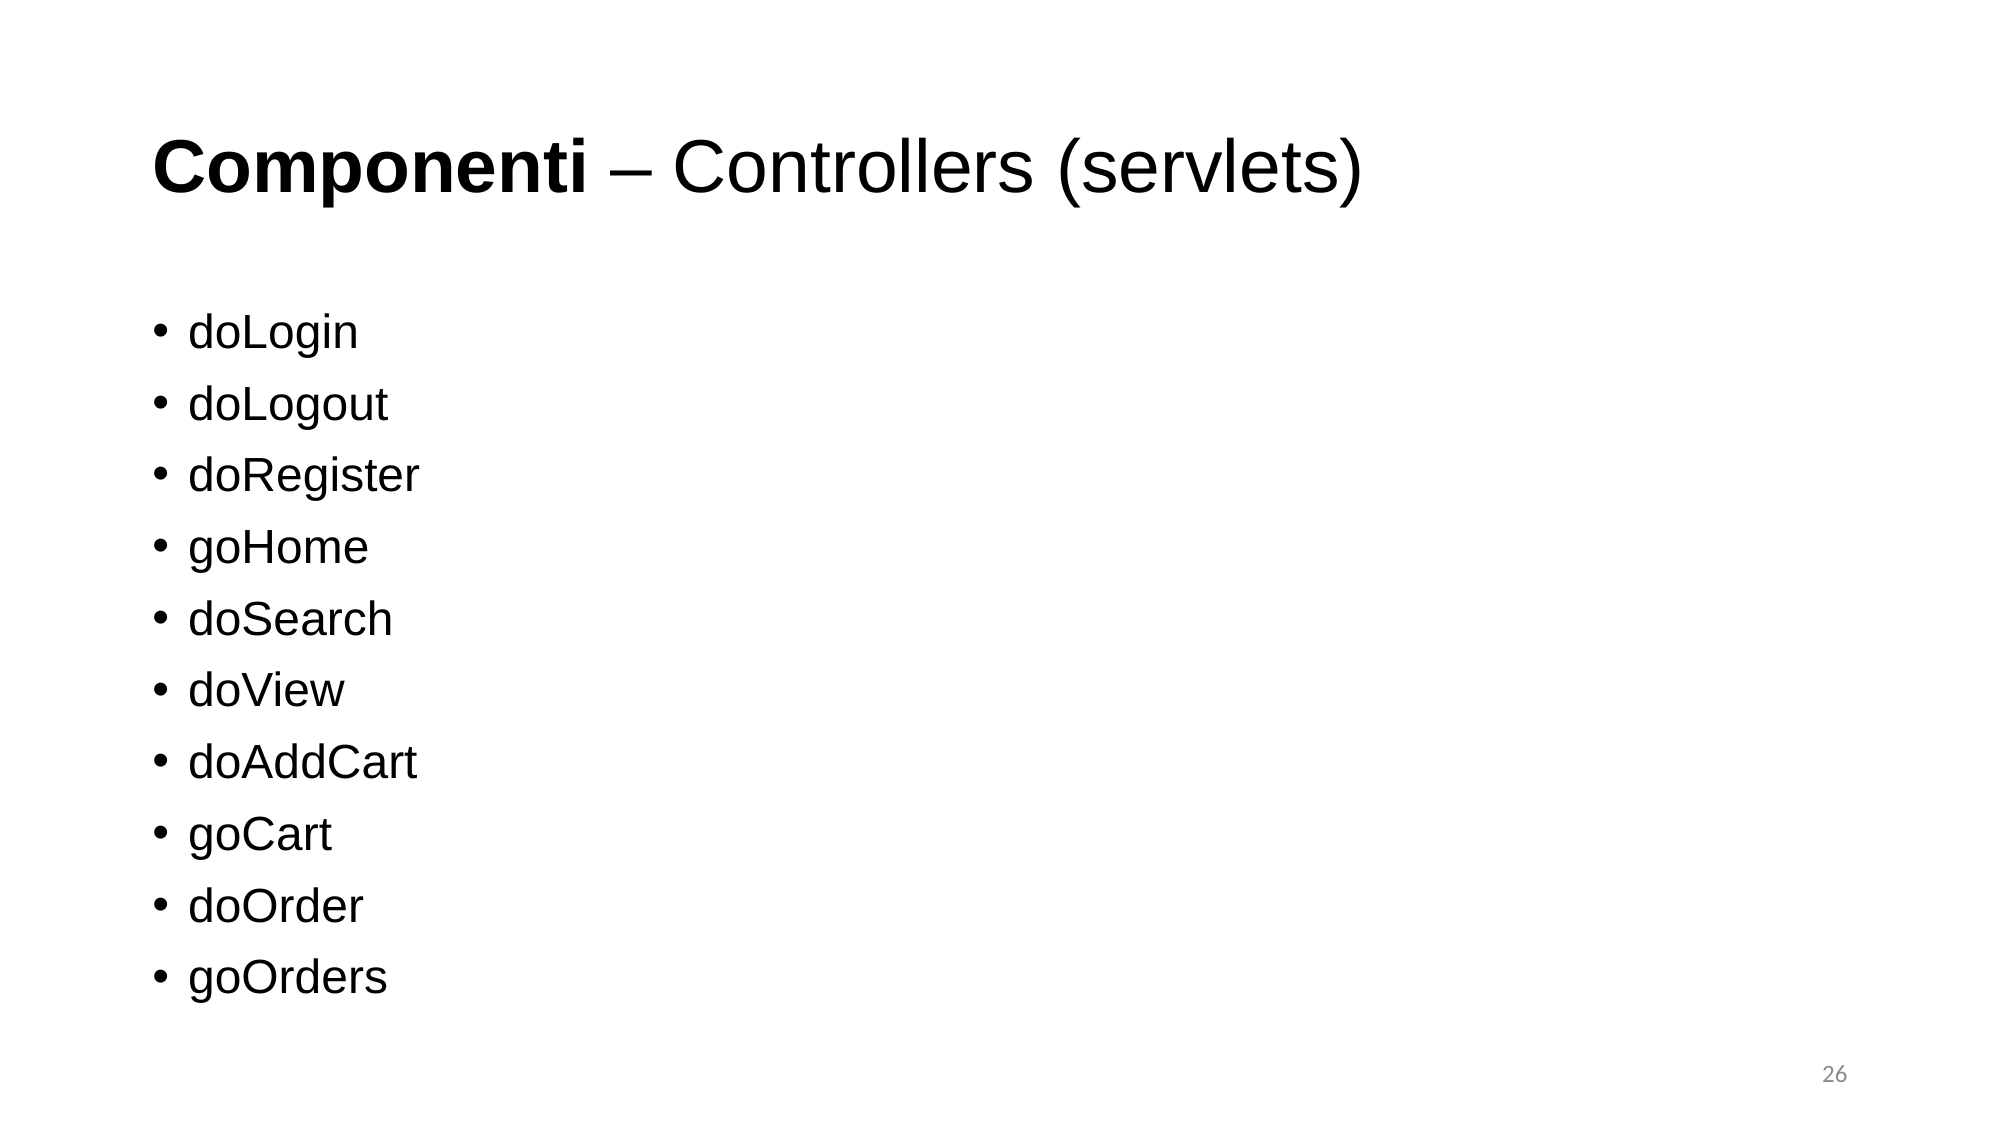

Componenti – Controllers (servlets)
doLogin
doLogout
doRegister
goHome
doSearch
doView
doAddCart
goCart
doOrder
goOrders
26